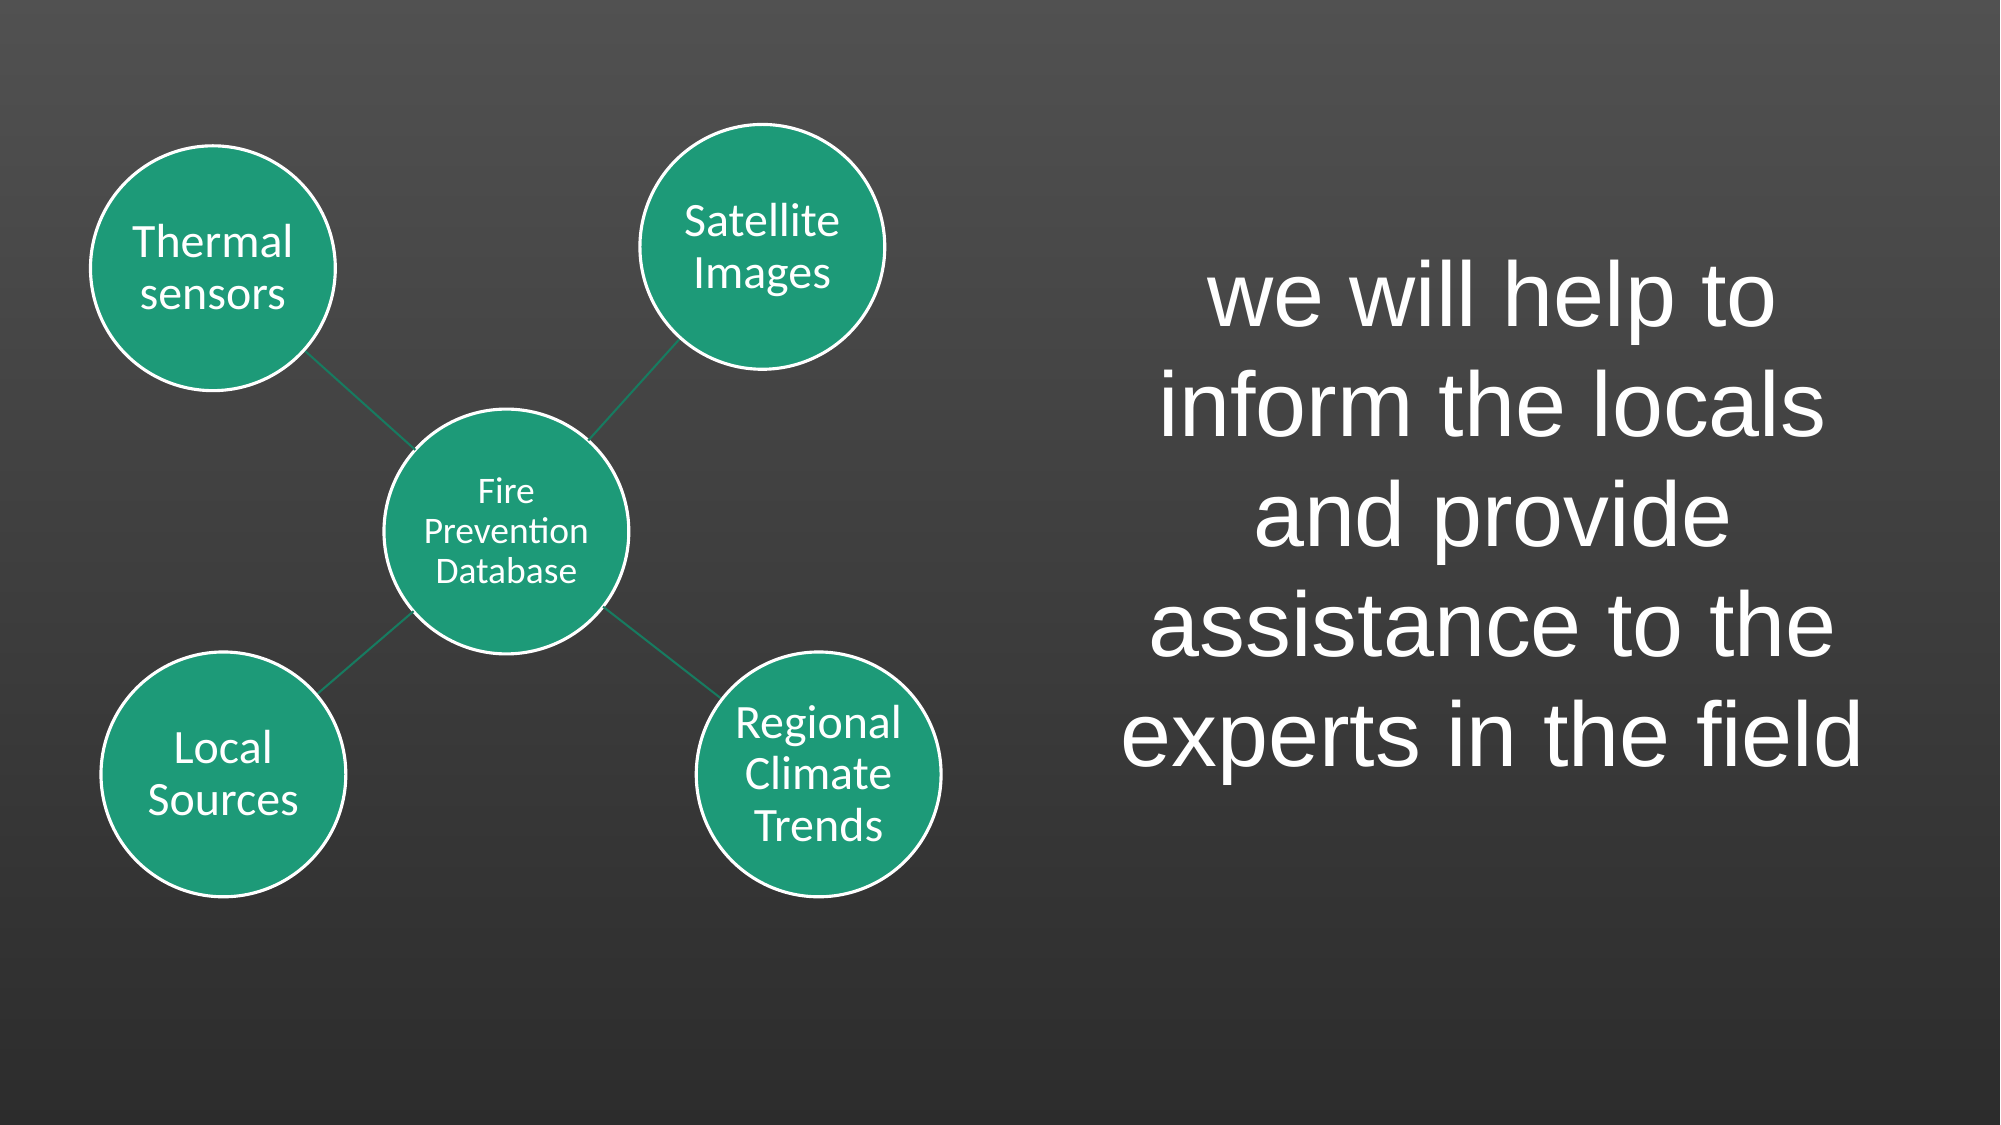

Fire Prevention Database

Satellite Images

Regional Climate Trends

Thermal sensors

Local Sources
we will help to inform the locals and provide assistance to the experts in the field